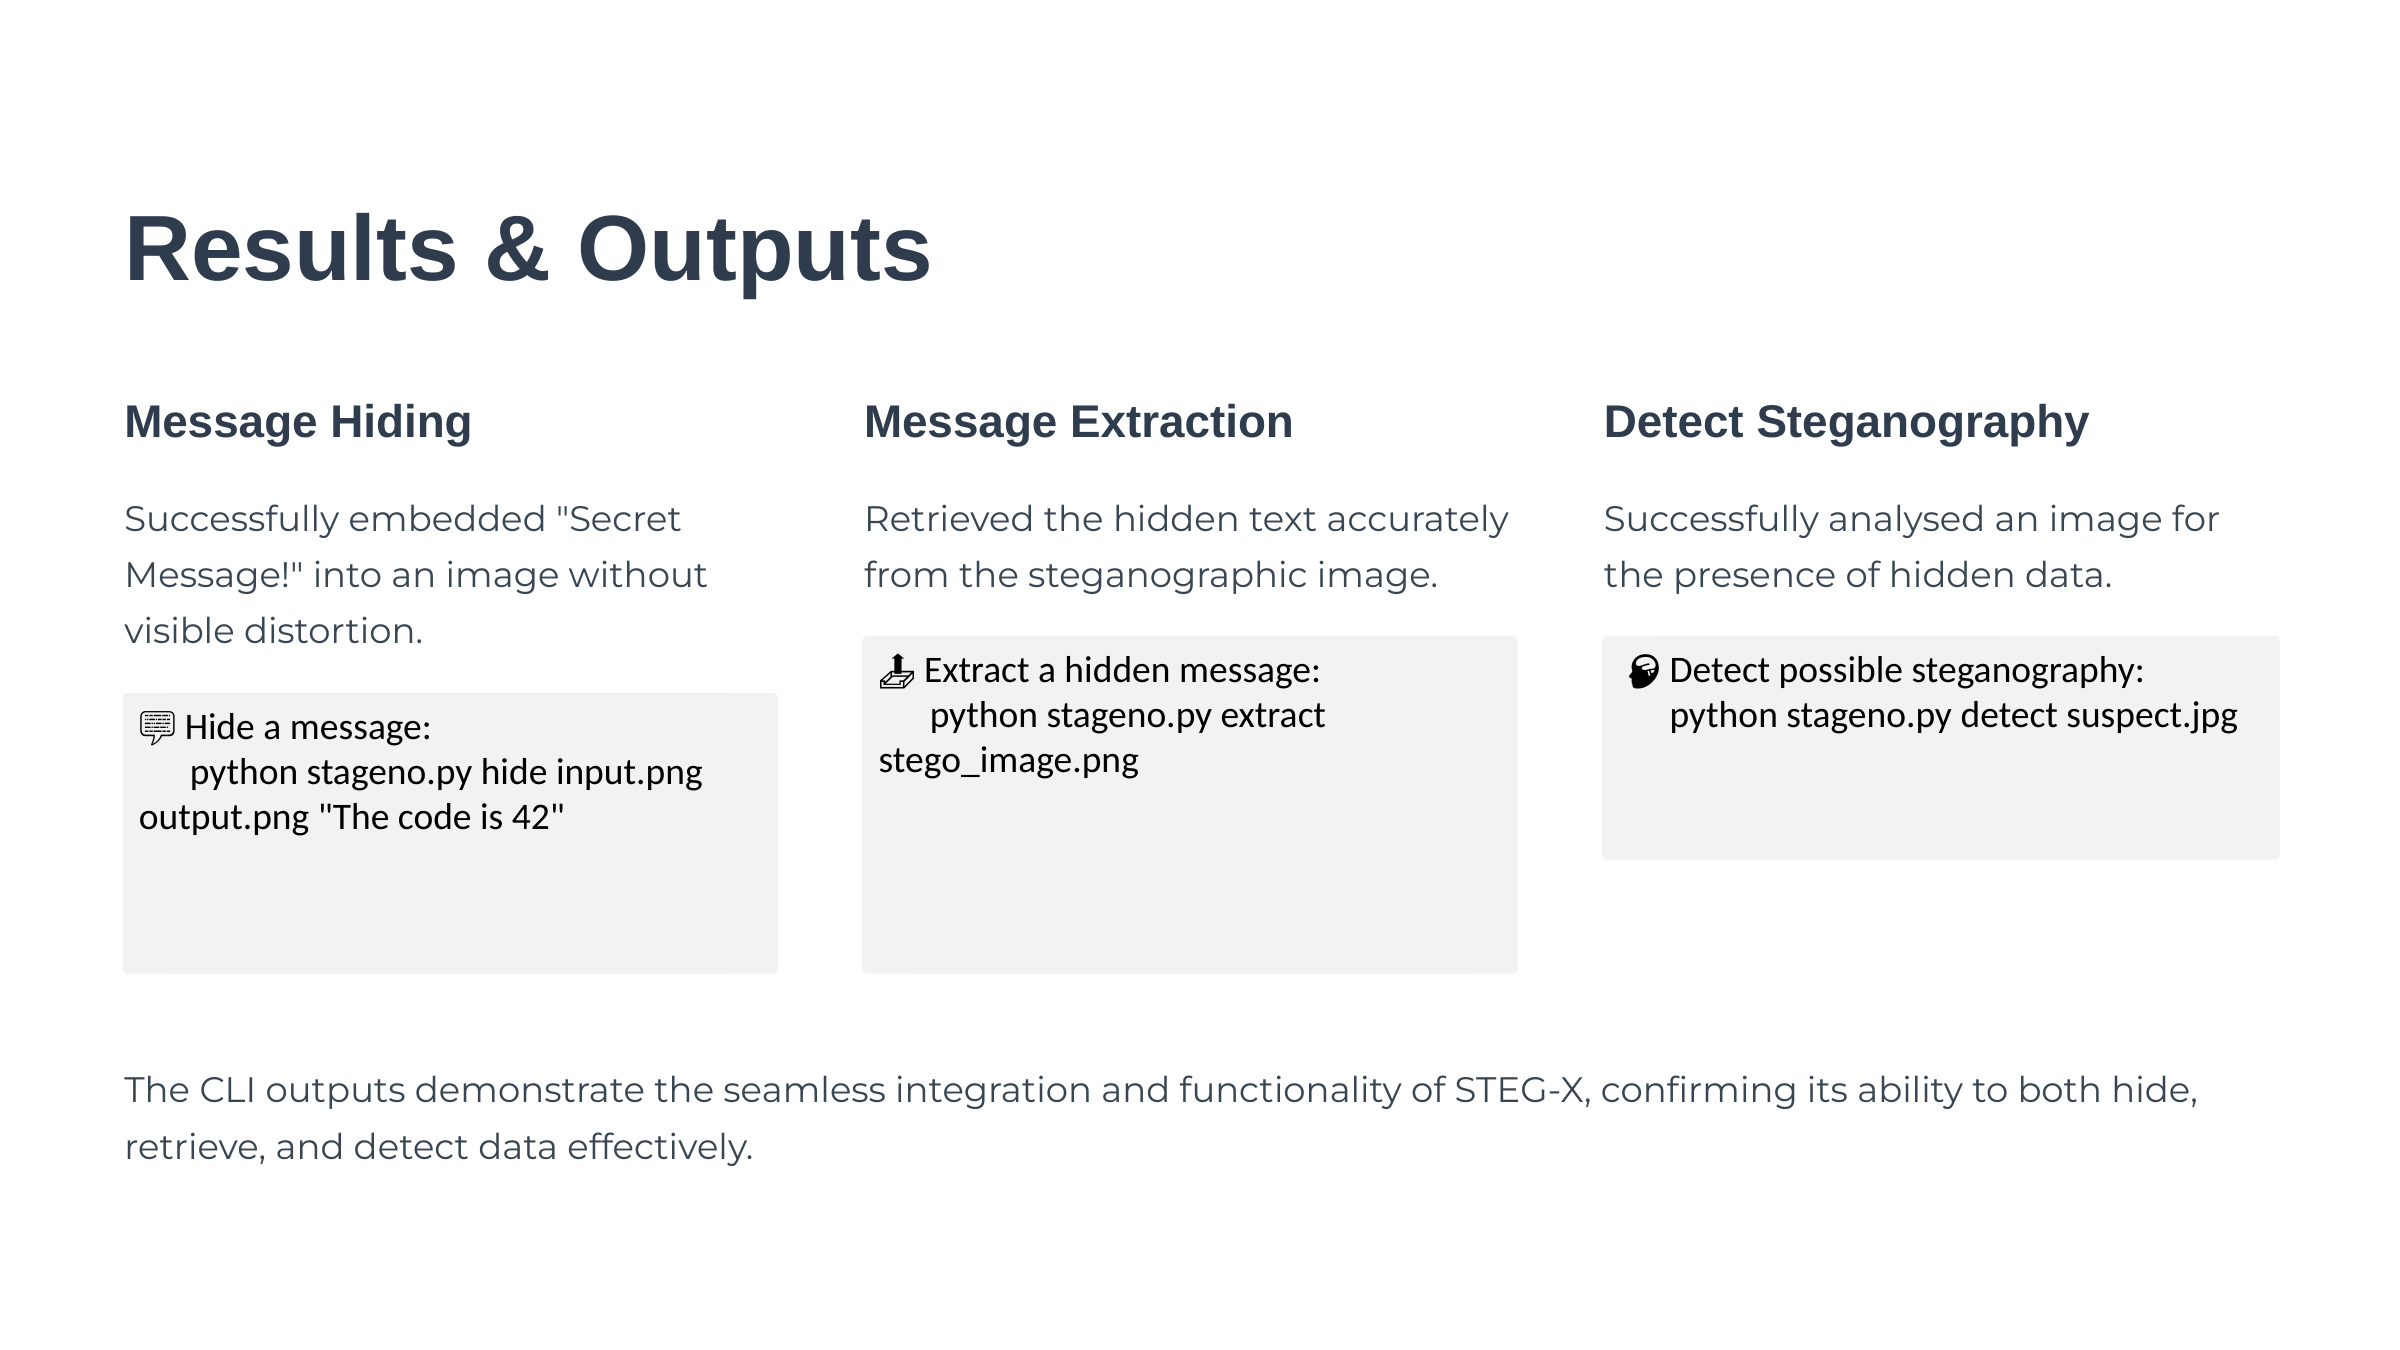

Results & Outputs
Message Hiding
Message Extraction
Detect Steganography
Successfully embedded "Secret Message!" into an image without visible distortion.
Retrieved the hidden text accurately from the steganographic image.
Successfully analysed an image for the presence of hidden data.
📤 Extract a hidden message:
      python stageno.py extract stego_image.png

 🧠 Detect possible steganography:
      python stageno.py detect suspect.jpg

💬 Hide a message:
      python stageno.py hide input.png output.png "The code is 42"

The CLI outputs demonstrate the seamless integration and functionality of STEG-X, confirming its ability to both hide, retrieve, and detect data effectively.